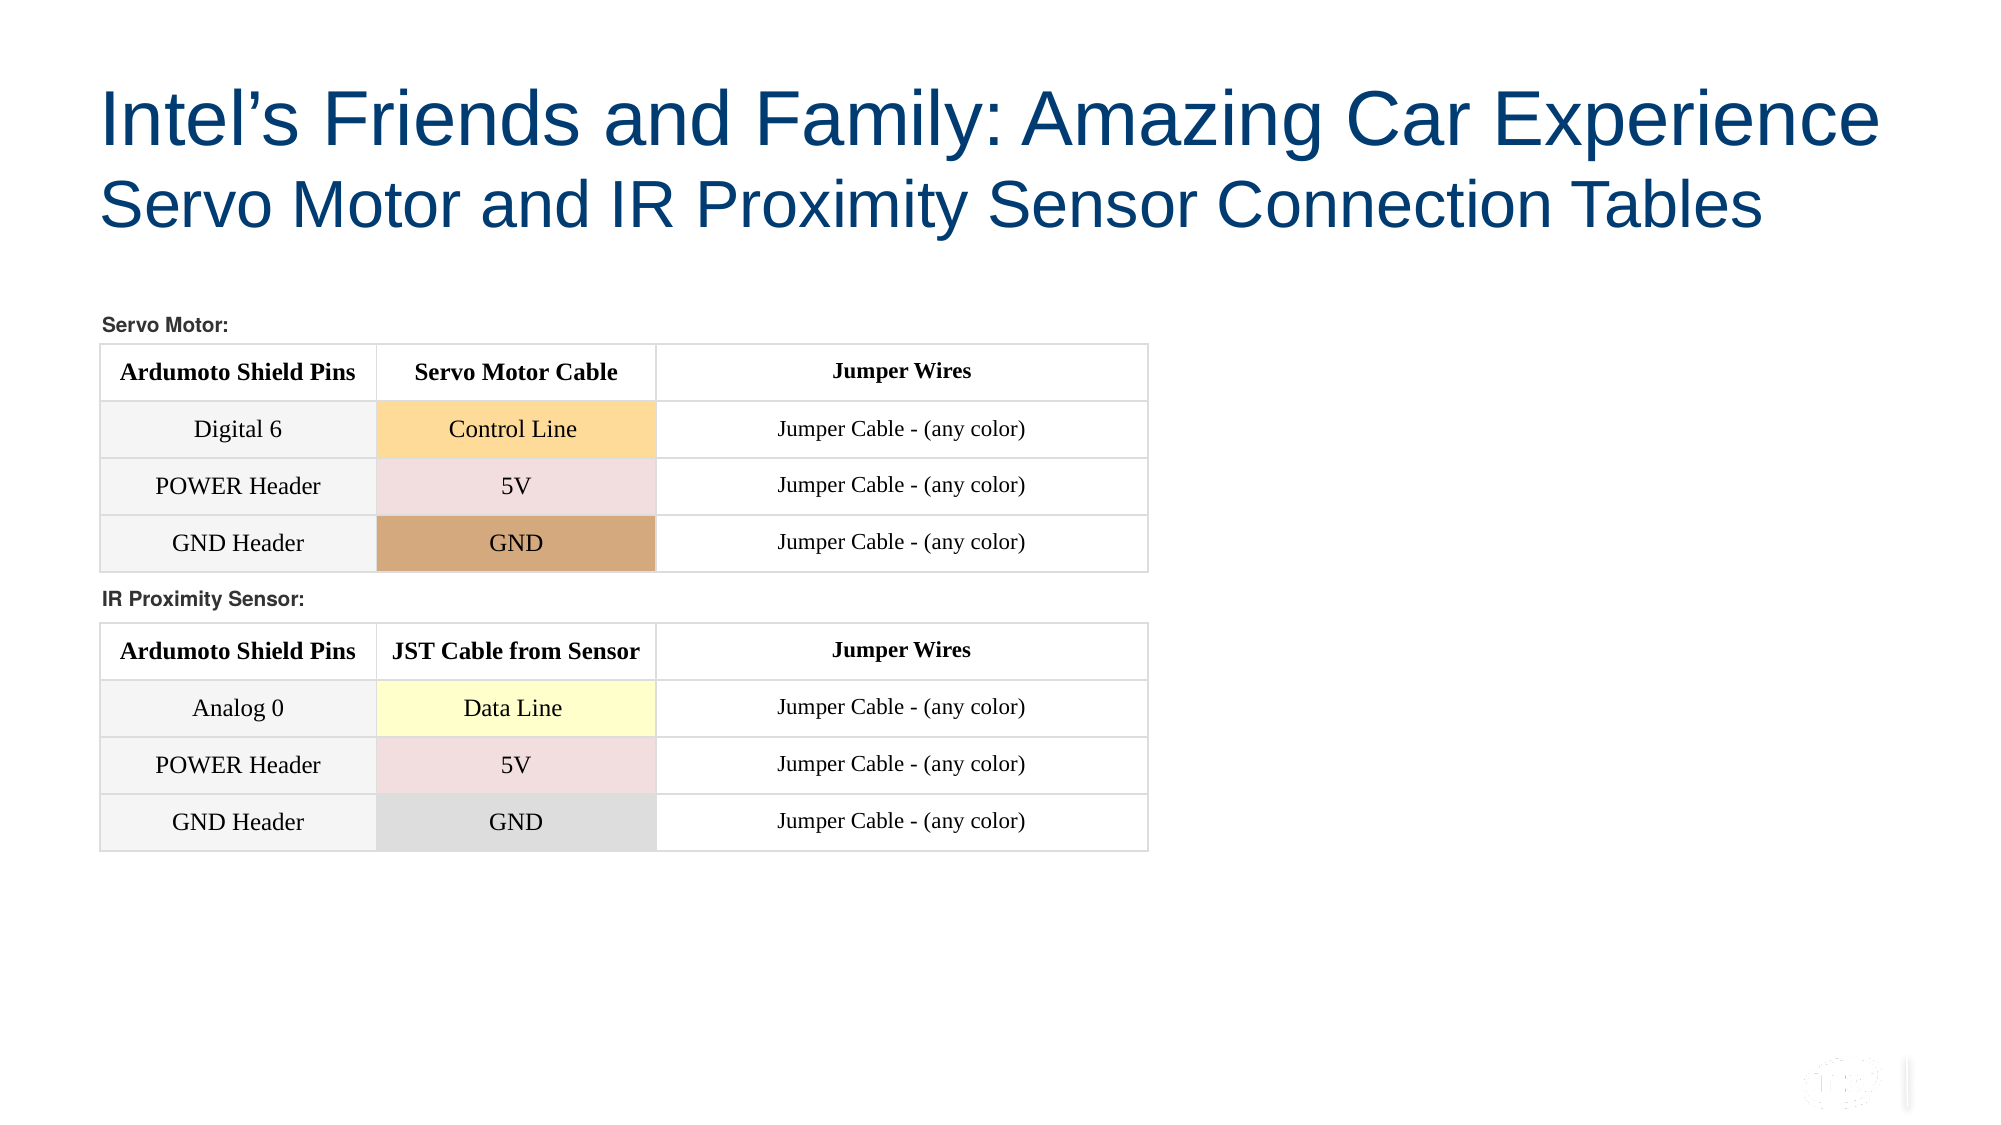

# Intel’s Friends and Family: Amazing Car Experience Servo Motor and IR Proximity Sensor Connection Tables
Servo Motor:

IR Proximity Sensor:

| Ardumoto Shield Pins | Servo Motor Cable | Jumper Wires |
| --- | --- | --- |
| Digital 6 | Control Line | Jumper Cable - (any color) |
| POWER Header | 5V | Jumper Cable - (any color) |
| GND Header | GND | Jumper Cable - (any color) |
| Ardumoto Shield Pins | JST Cable from Sensor | Jumper Wires |
| --- | --- | --- |
| Analog 0 | Data Line | Jumper Cable - (any color) |
| POWER Header | 5V | Jumper Cable - (any color) |
| GND Header | GND | Jumper Cable - (any color) |
42